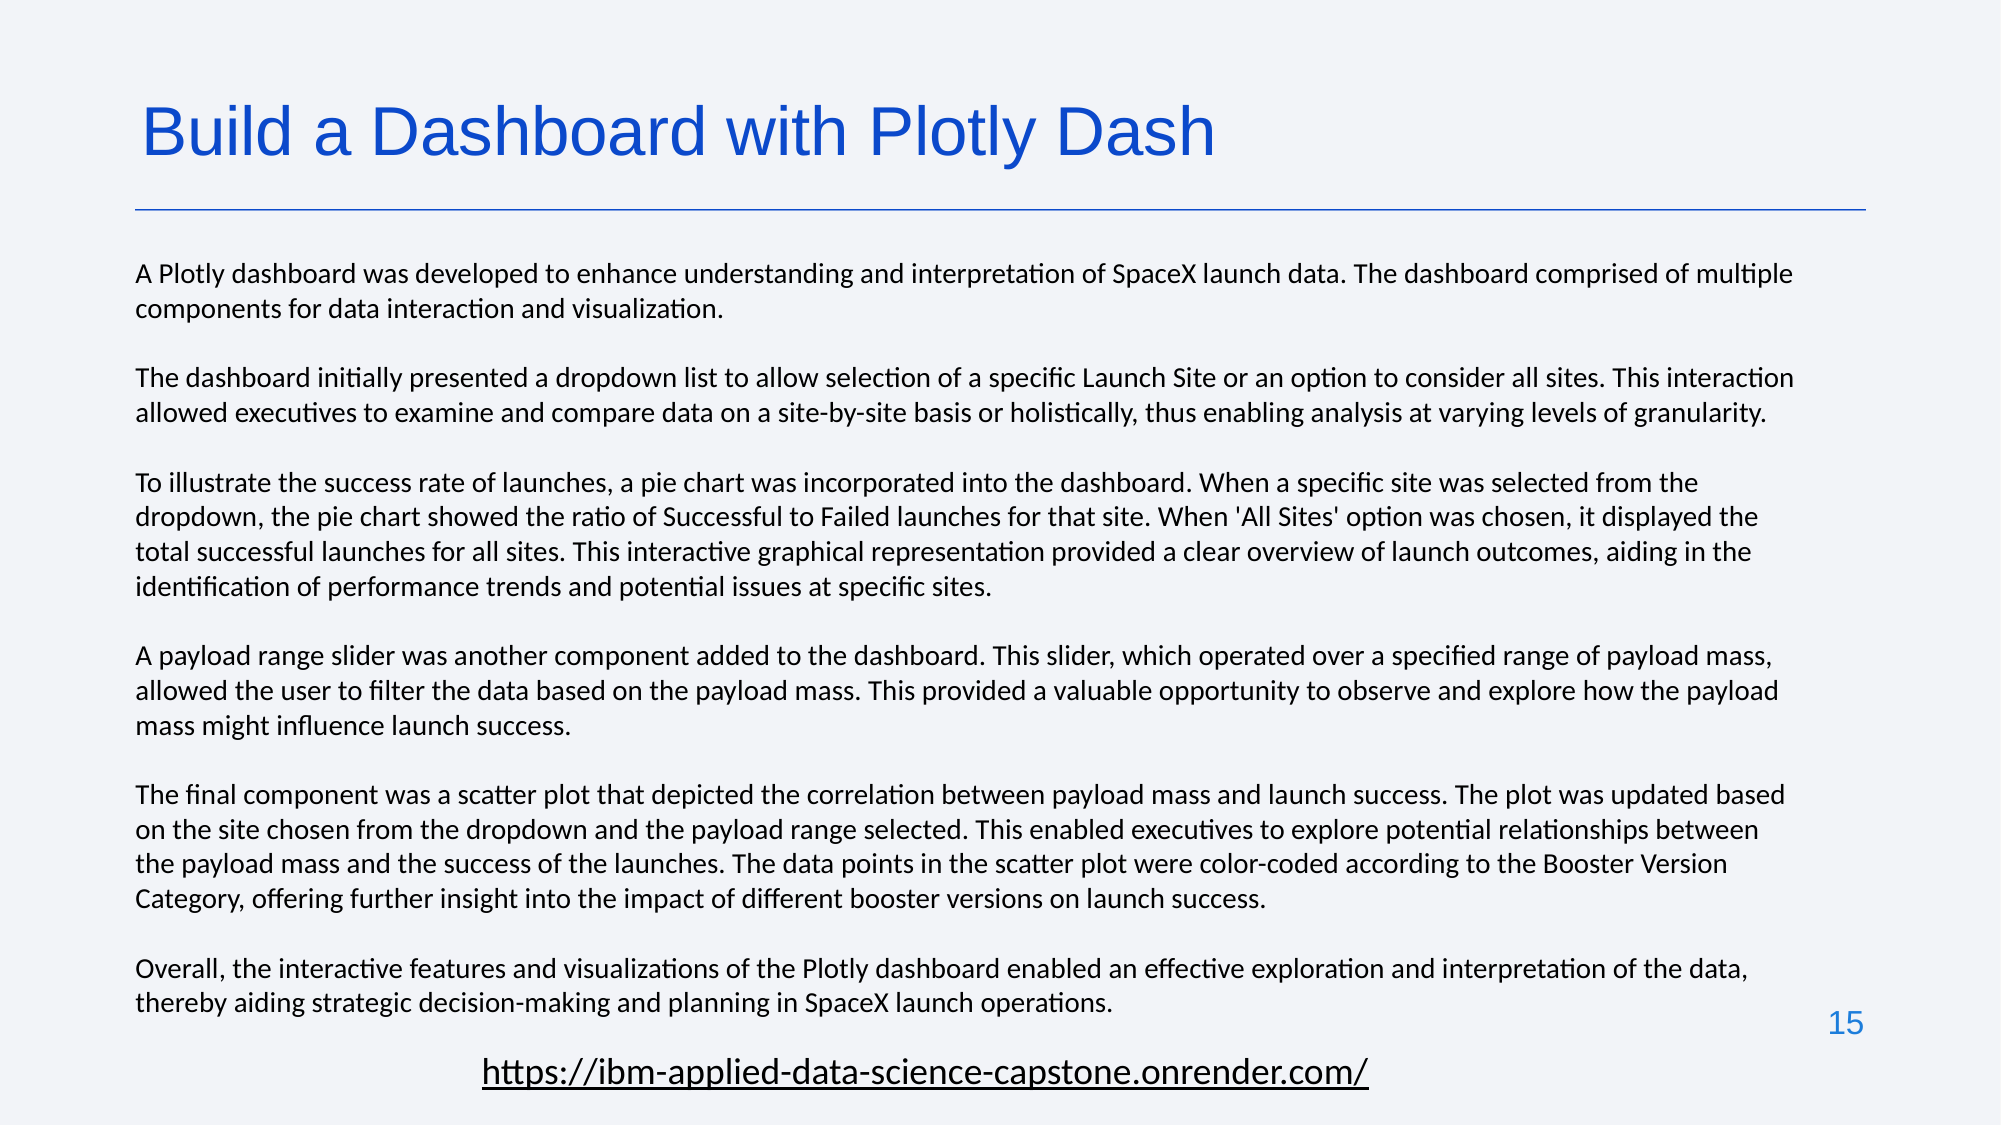

Build a Dashboard with Plotly Dash
A Plotly dashboard was developed to enhance understanding and interpretation of SpaceX launch data. The dashboard comprised of multiple components for data interaction and visualization.

The dashboard initially presented a dropdown list to allow selection of a specific Launch Site or an option to consider all sites. This interaction allowed executives to examine and compare data on a site-by-site basis or holistically, thus enabling analysis at varying levels of granularity.

To illustrate the success rate of launches, a pie chart was incorporated into the dashboard. When a specific site was selected from the dropdown, the pie chart showed the ratio of Successful to Failed launches for that site. When 'All Sites' option was chosen, it displayed the total successful launches for all sites. This interactive graphical representation provided a clear overview of launch outcomes, aiding in the identification of performance trends and potential issues at specific sites.

A payload range slider was another component added to the dashboard. This slider, which operated over a specified range of payload mass, allowed the user to filter the data based on the payload mass. This provided a valuable opportunity to observe and explore how the payload mass might influence launch success.

The final component was a scatter plot that depicted the correlation between payload mass and launch success. The plot was updated based on the site chosen from the dropdown and the payload range selected. This enabled executives to explore potential relationships between the payload mass and the success of the launches. The data points in the scatter plot were color-coded according to the Booster Version Category, offering further insight into the impact of different booster versions on launch success.

Overall, the interactive features and visualizations of the Plotly dashboard enabled an effective exploration and interpretation of the data, thereby aiding strategic decision-making and planning in SpaceX launch operations.
15
https://ibm-applied-data-science-capstone.onrender.com/